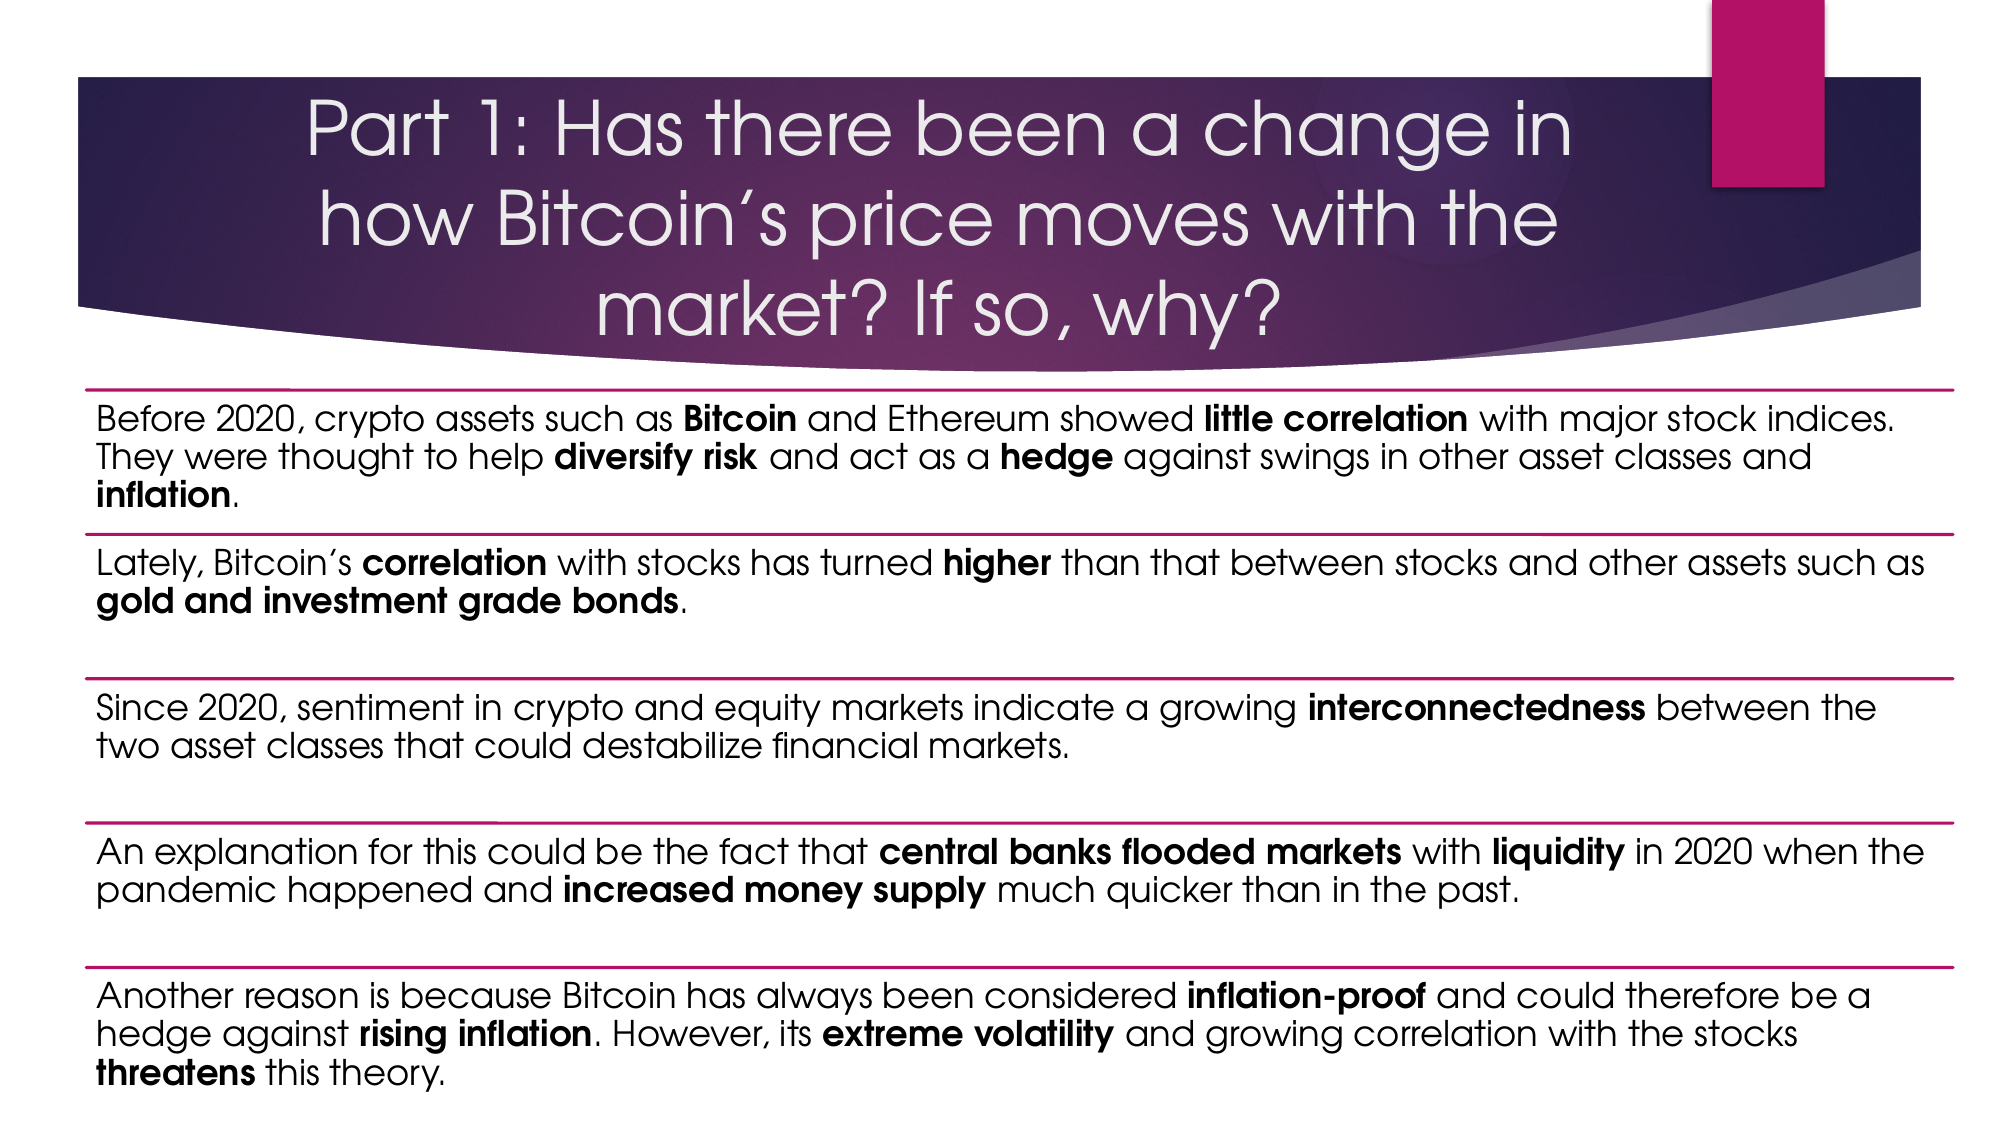

# Part 1: Has there been a change in how Bitcoin’s price moves with the market? If so, why?
Before 2020, crypto assets such as Bitcoin and Ethereum showed little correlation with major stock indices. They were thought to help diversify risk and act as a hedge against swings in other asset classes and inflation.
Lately, Bitcoin’s correlation with stocks has turned higher than that between stocks and other assets such as gold and investment grade bonds.
Since 2020, sentiment in crypto and equity markets indicate a growing interconnectedness between the two asset classes that could destabilize financial markets.
An explanation for this could be the fact that central banks flooded markets with liquidity in 2020 when the pandemic happened and increased money supply much quicker than in the past.
Another reason is because Bitcoin has always been considered inflation-proof and could therefore be a hedge against rising inflation. However, its extreme volatility and growing correlation with the stocks threatens this theory.